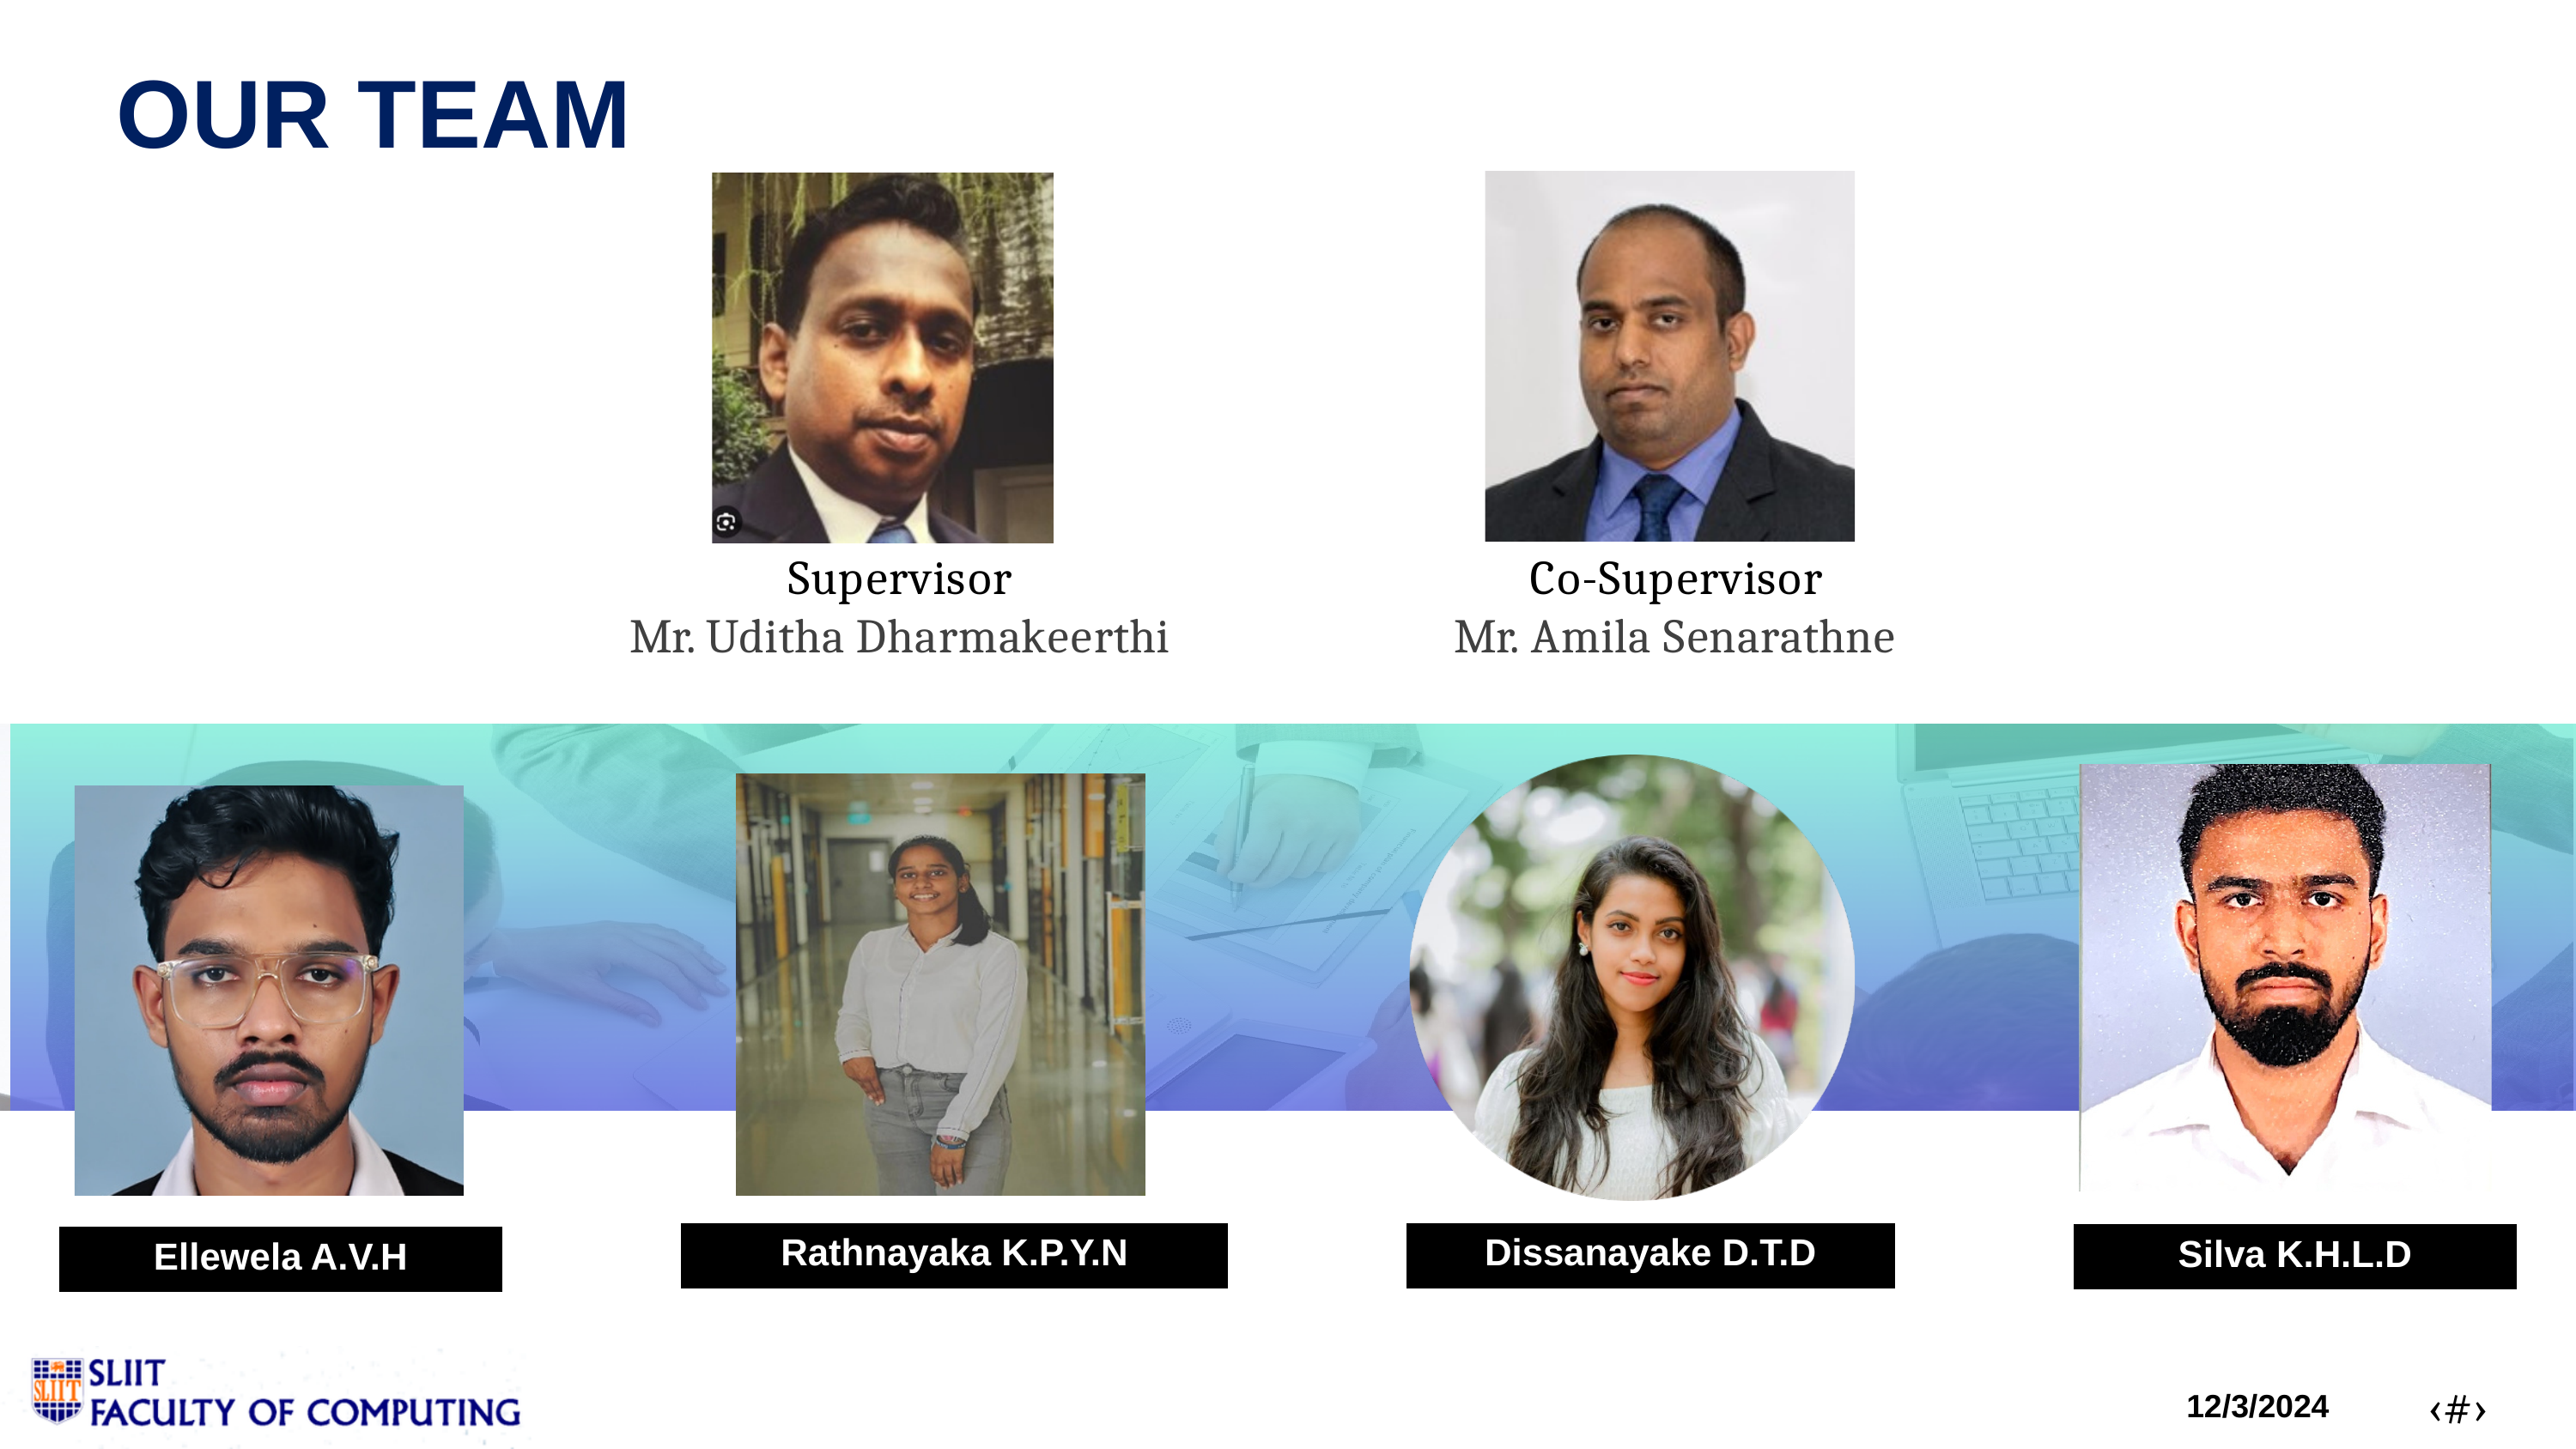

OUR TEAM

Co-Supervisor
Supervisor
Mr. Uditha Dharmakeerthi
Mr. Amila Senarathne

Rathnayaka K.P.Y.N

Dissanayake D.T.D

Silva K.H.L.D

Ellewela A.V.H

‹#›
12/3/2024